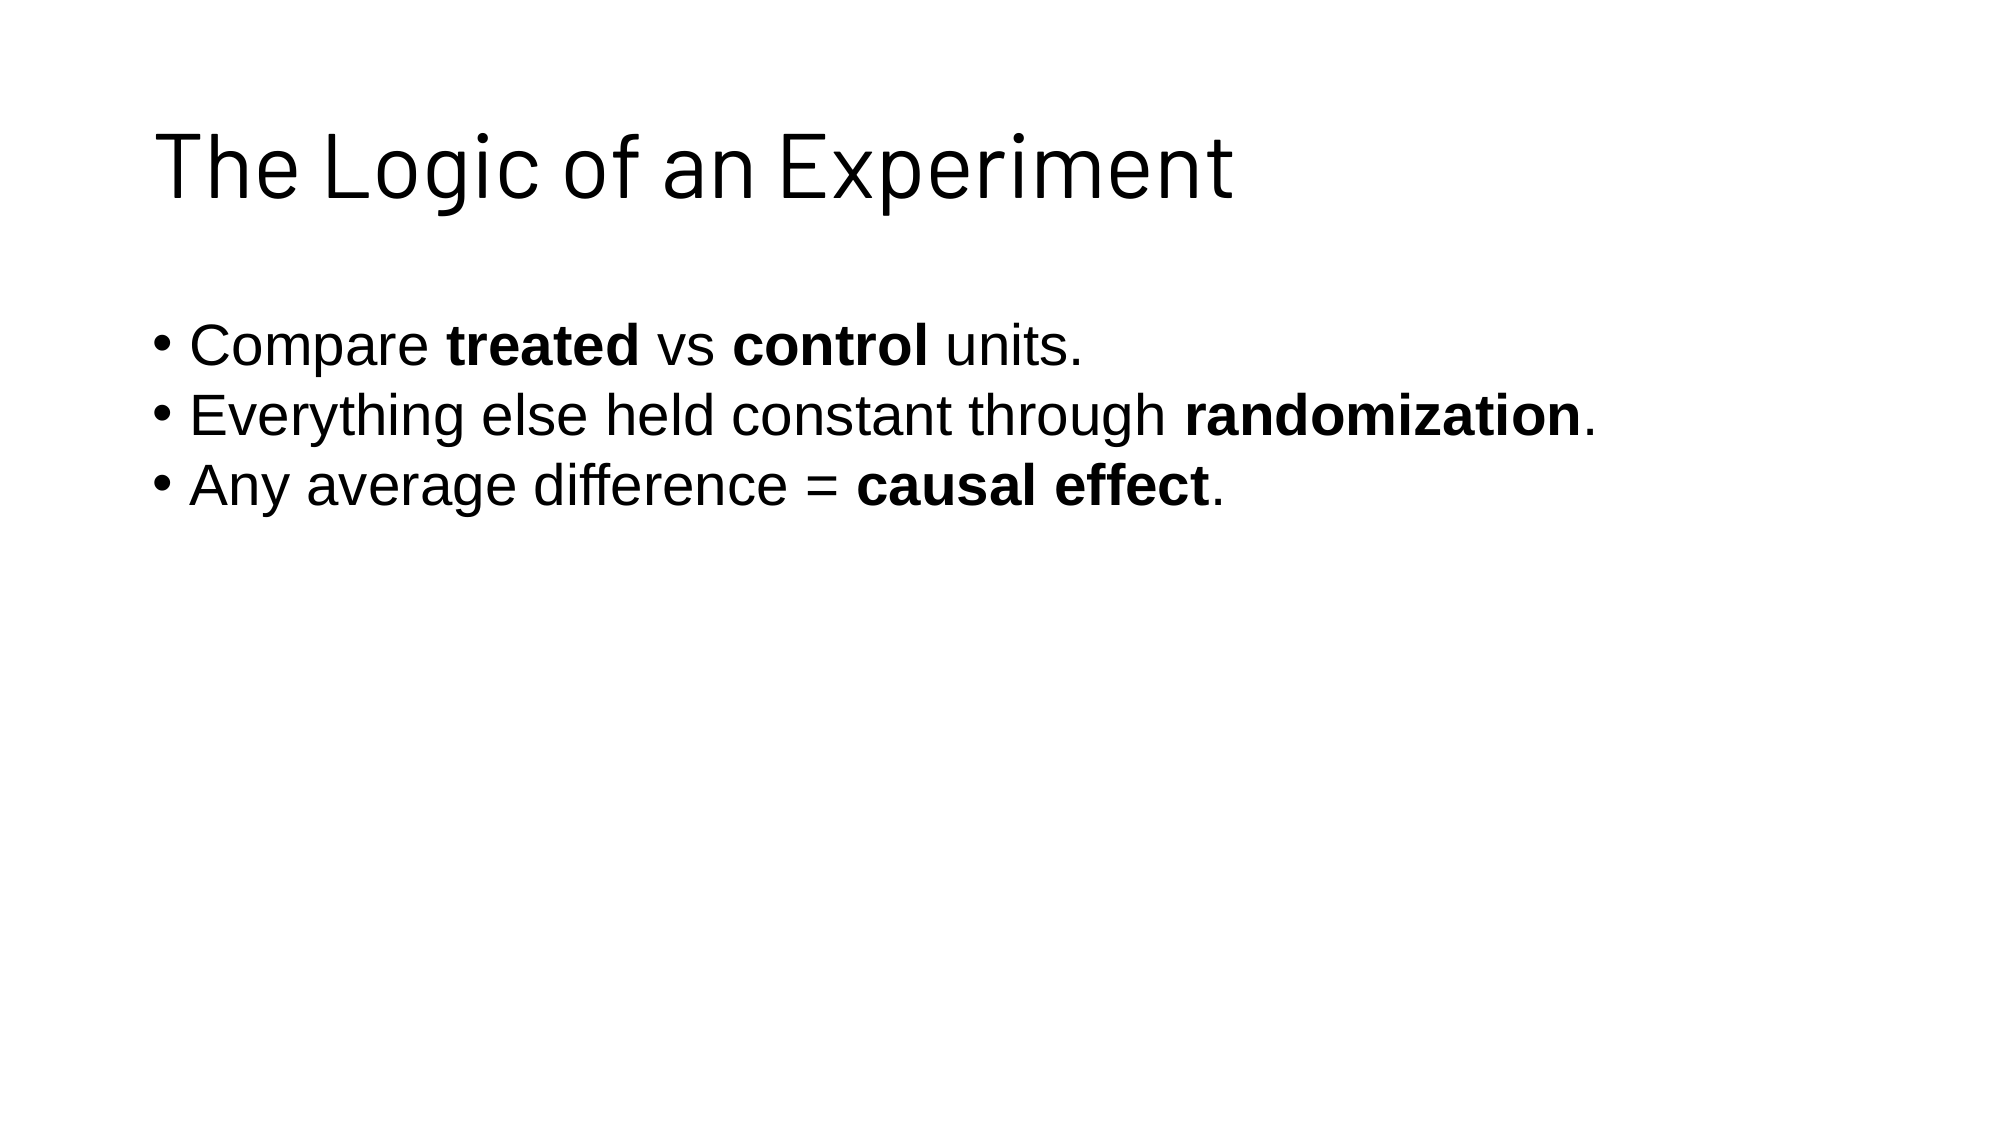

# The Logic of an Experiment
Compare treated vs control units.
Everything else held constant through randomization.
Any average difference = causal effect.